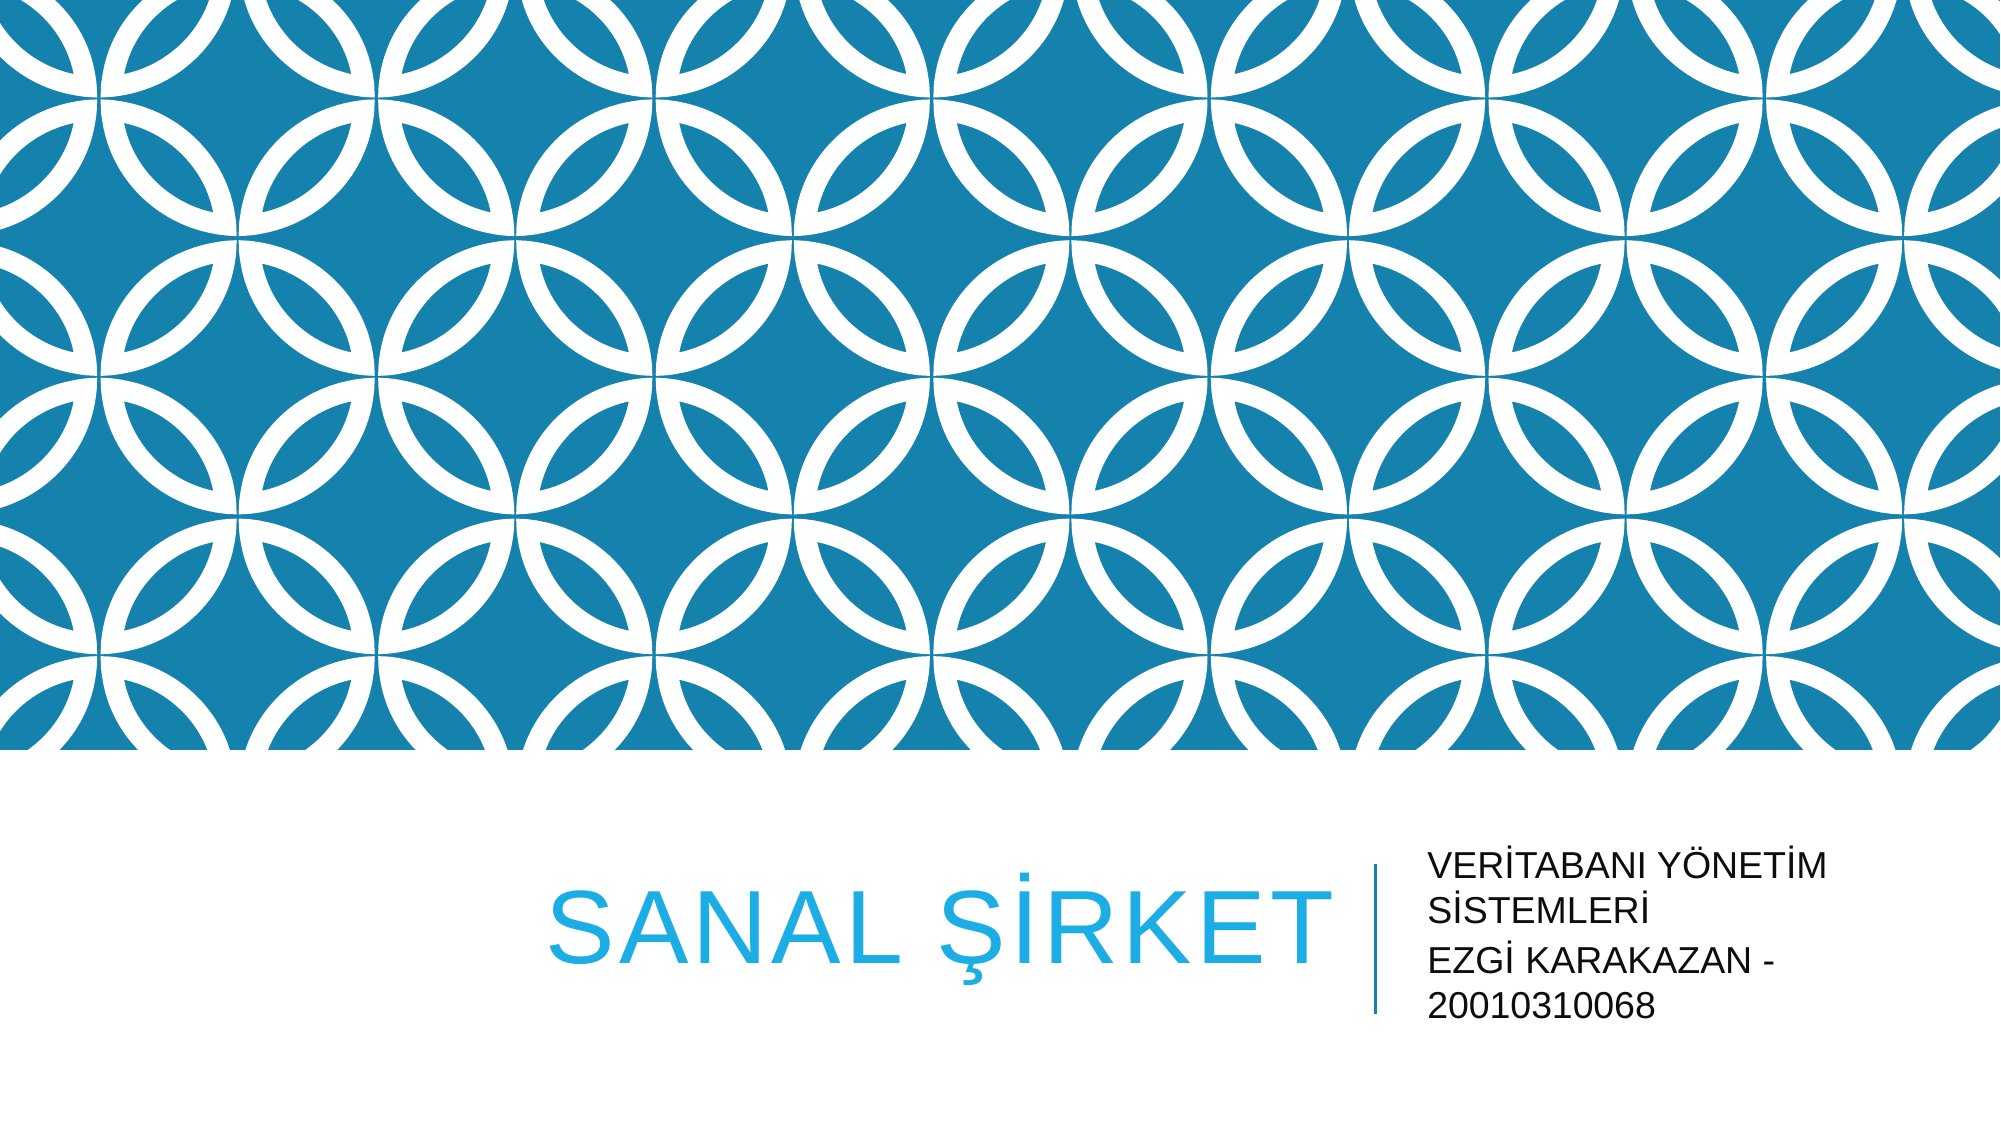

# SANAL ŞİRKET
VERİTABANI YÖNETİM SİSTEMLERİ
EZGİ KARAKAZAN - 20010310068